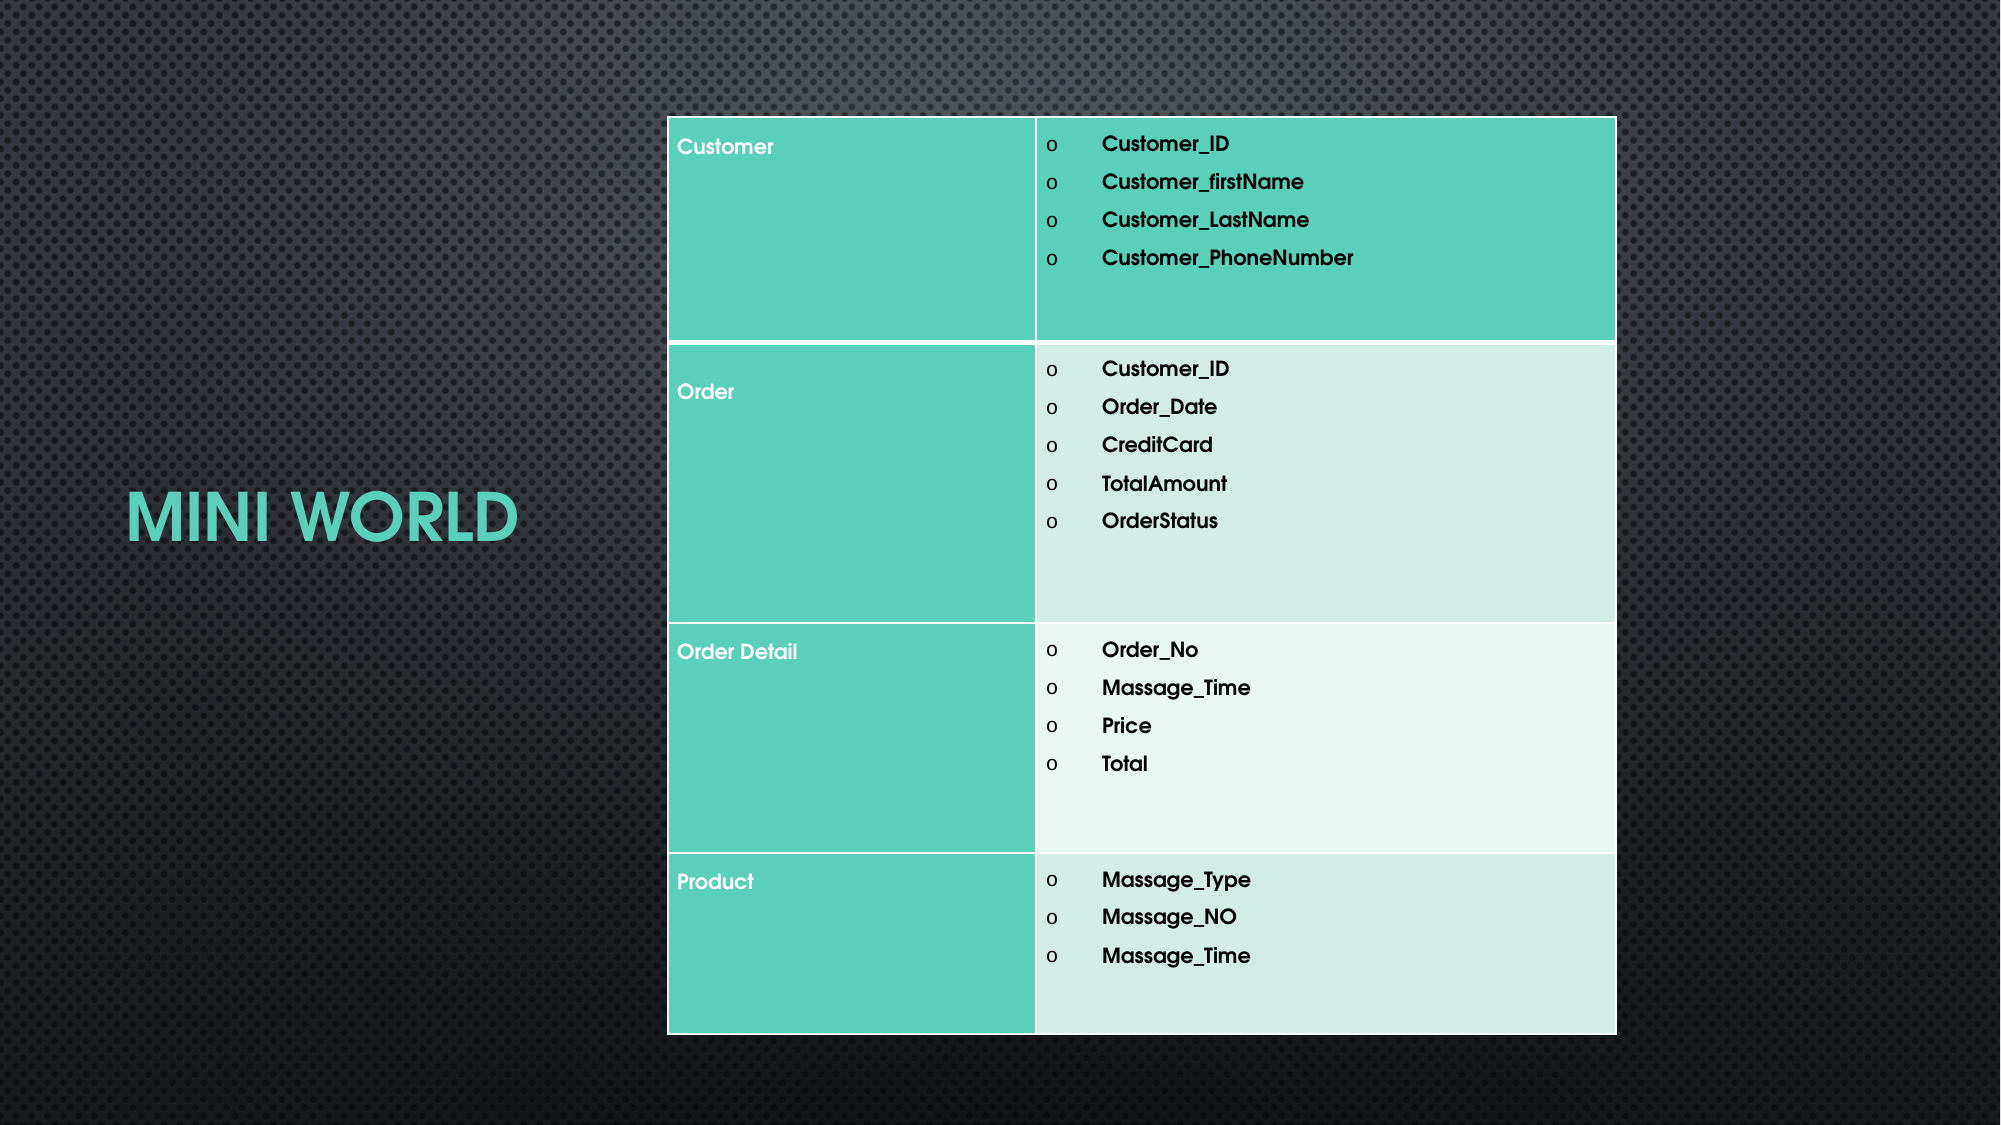

| Customer | Customer\_ID Customer\_firstName Customer\_LastName Customer\_PhoneNumber |
| --- | --- |
| Order | Customer\_ID Order\_Date CreditCard TotalAmount OrderStatus |
| Order Detail | Order\_No Massage\_Time Price Total |
| Product | Massage\_Type Massage\_NO Massage\_Time |
# Mini world